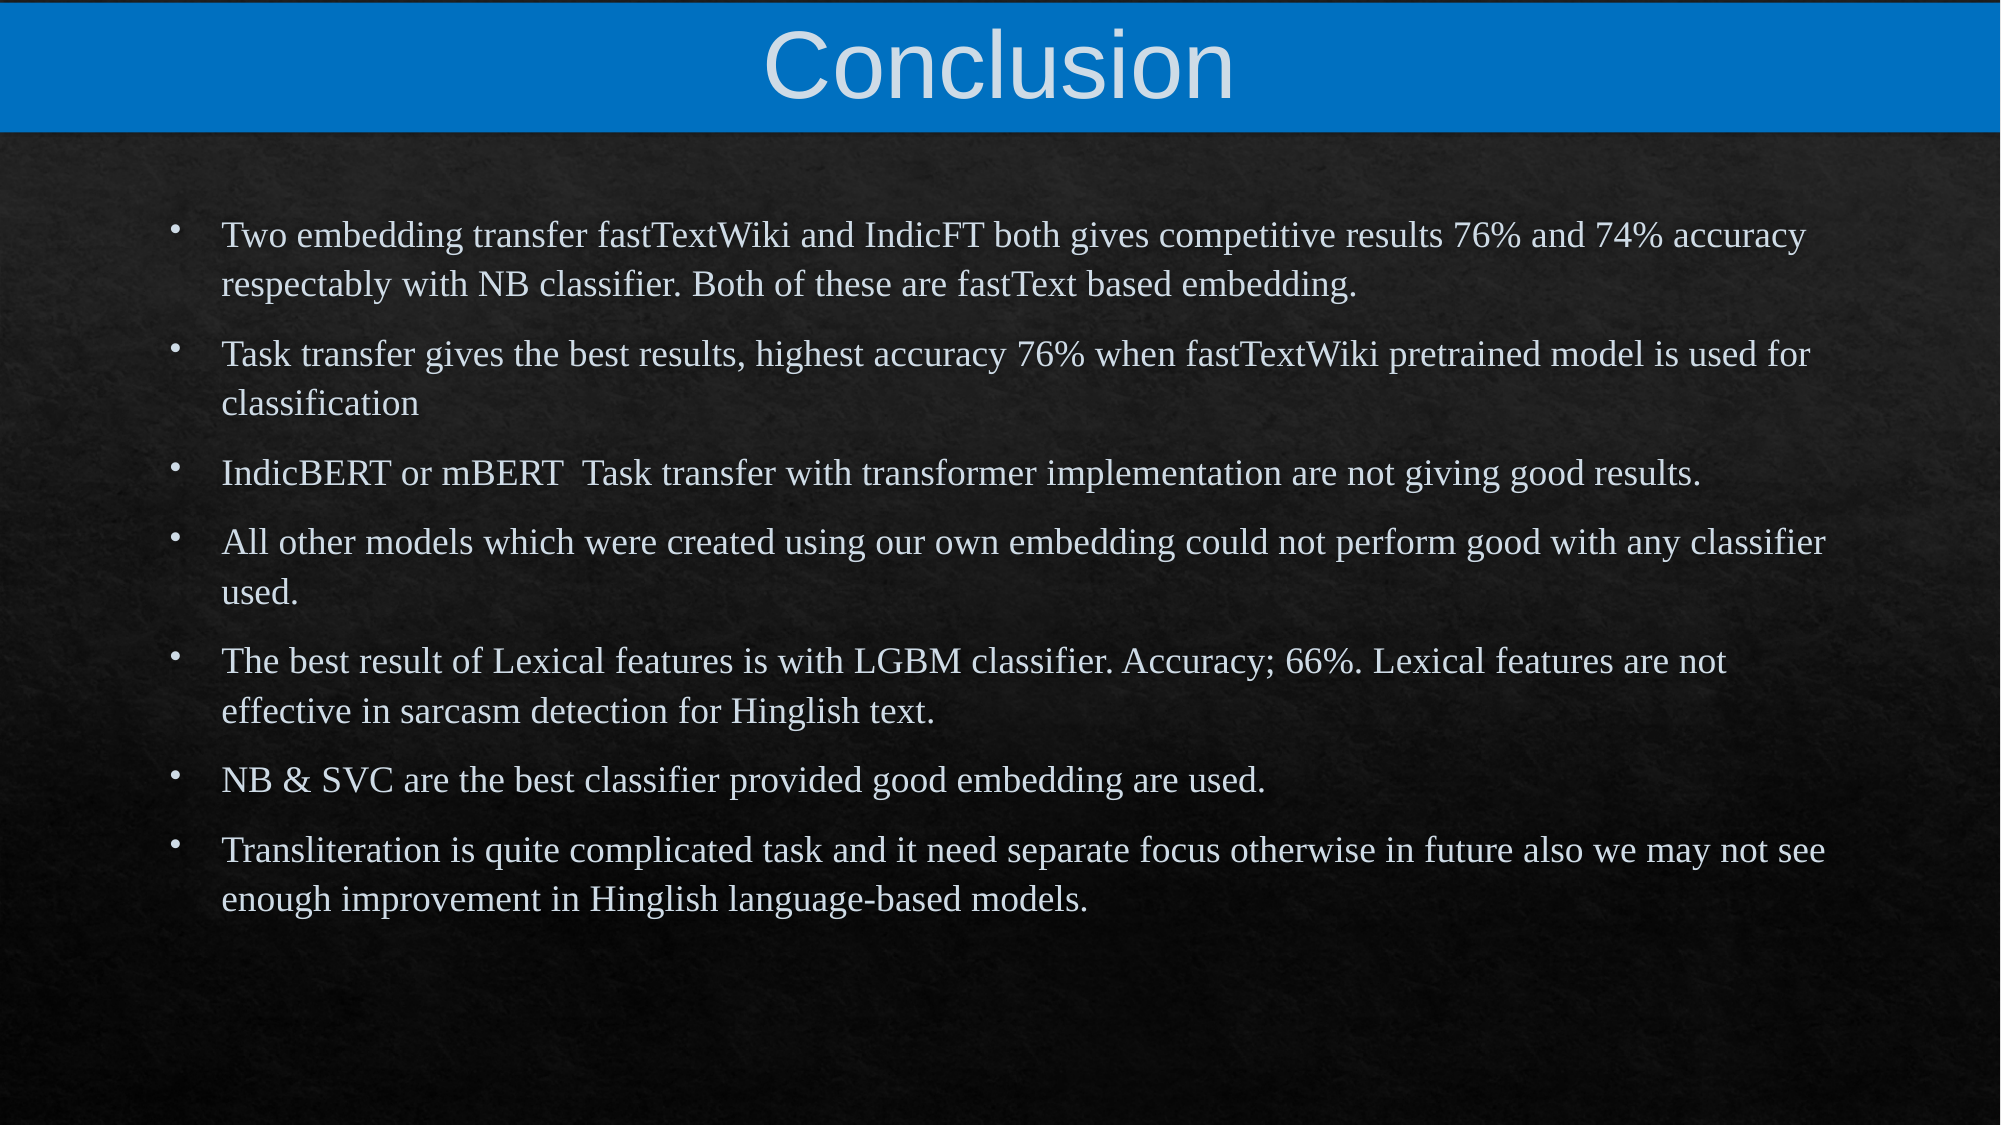

# Conclusion
Two embedding transfer fastTextWiki and IndicFT both gives competitive results 76% and 74% accuracy respectably with NB classifier. Both of these are fastText based embedding.
Task transfer gives the best results, highest accuracy 76% when fastTextWiki pretrained model is used for classification
IndicBERT or mBERT  Task transfer with transformer implementation are not giving good results.
All other models which were created using our own embedding could not perform good with any classifier used.
The best result of Lexical features is with LGBM classifier. Accuracy; 66%. Lexical features are not effective in sarcasm detection for Hinglish text.
NB & SVC are the best classifier provided good embedding are used.
Transliteration is quite complicated task and it need separate focus otherwise in future also we may not see enough improvement in Hinglish language-based models.